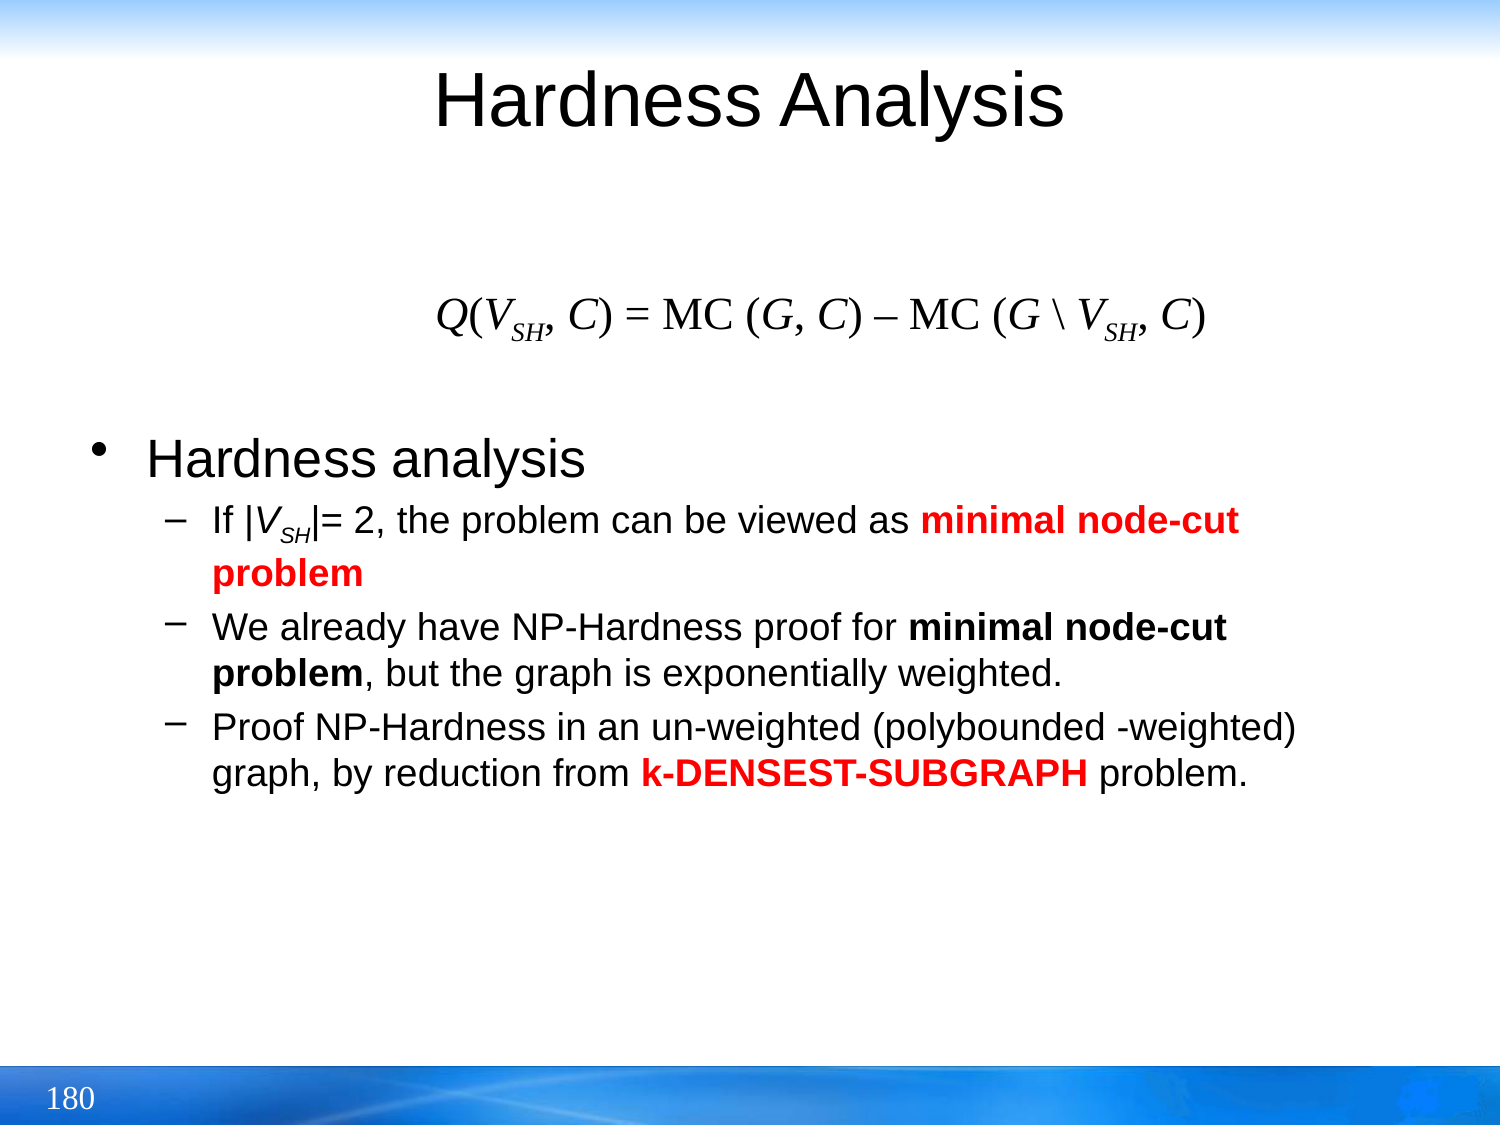

# Hardness Analysis
Q(VSH, C) = MC (G, C) – MC (G \ VSH, C)

Hardness analysis
If |VSH|= 2, the problem can be viewed as minimal node-cut problem
We already have NP-Hardness proof for minimal node-cut problem, but the graph is exponentially weighted.
Proof NP-Hardness in an un-weighted (polybounded -weighted) graph, by reduction from k-DENSEST-SUBGRAPH problem.